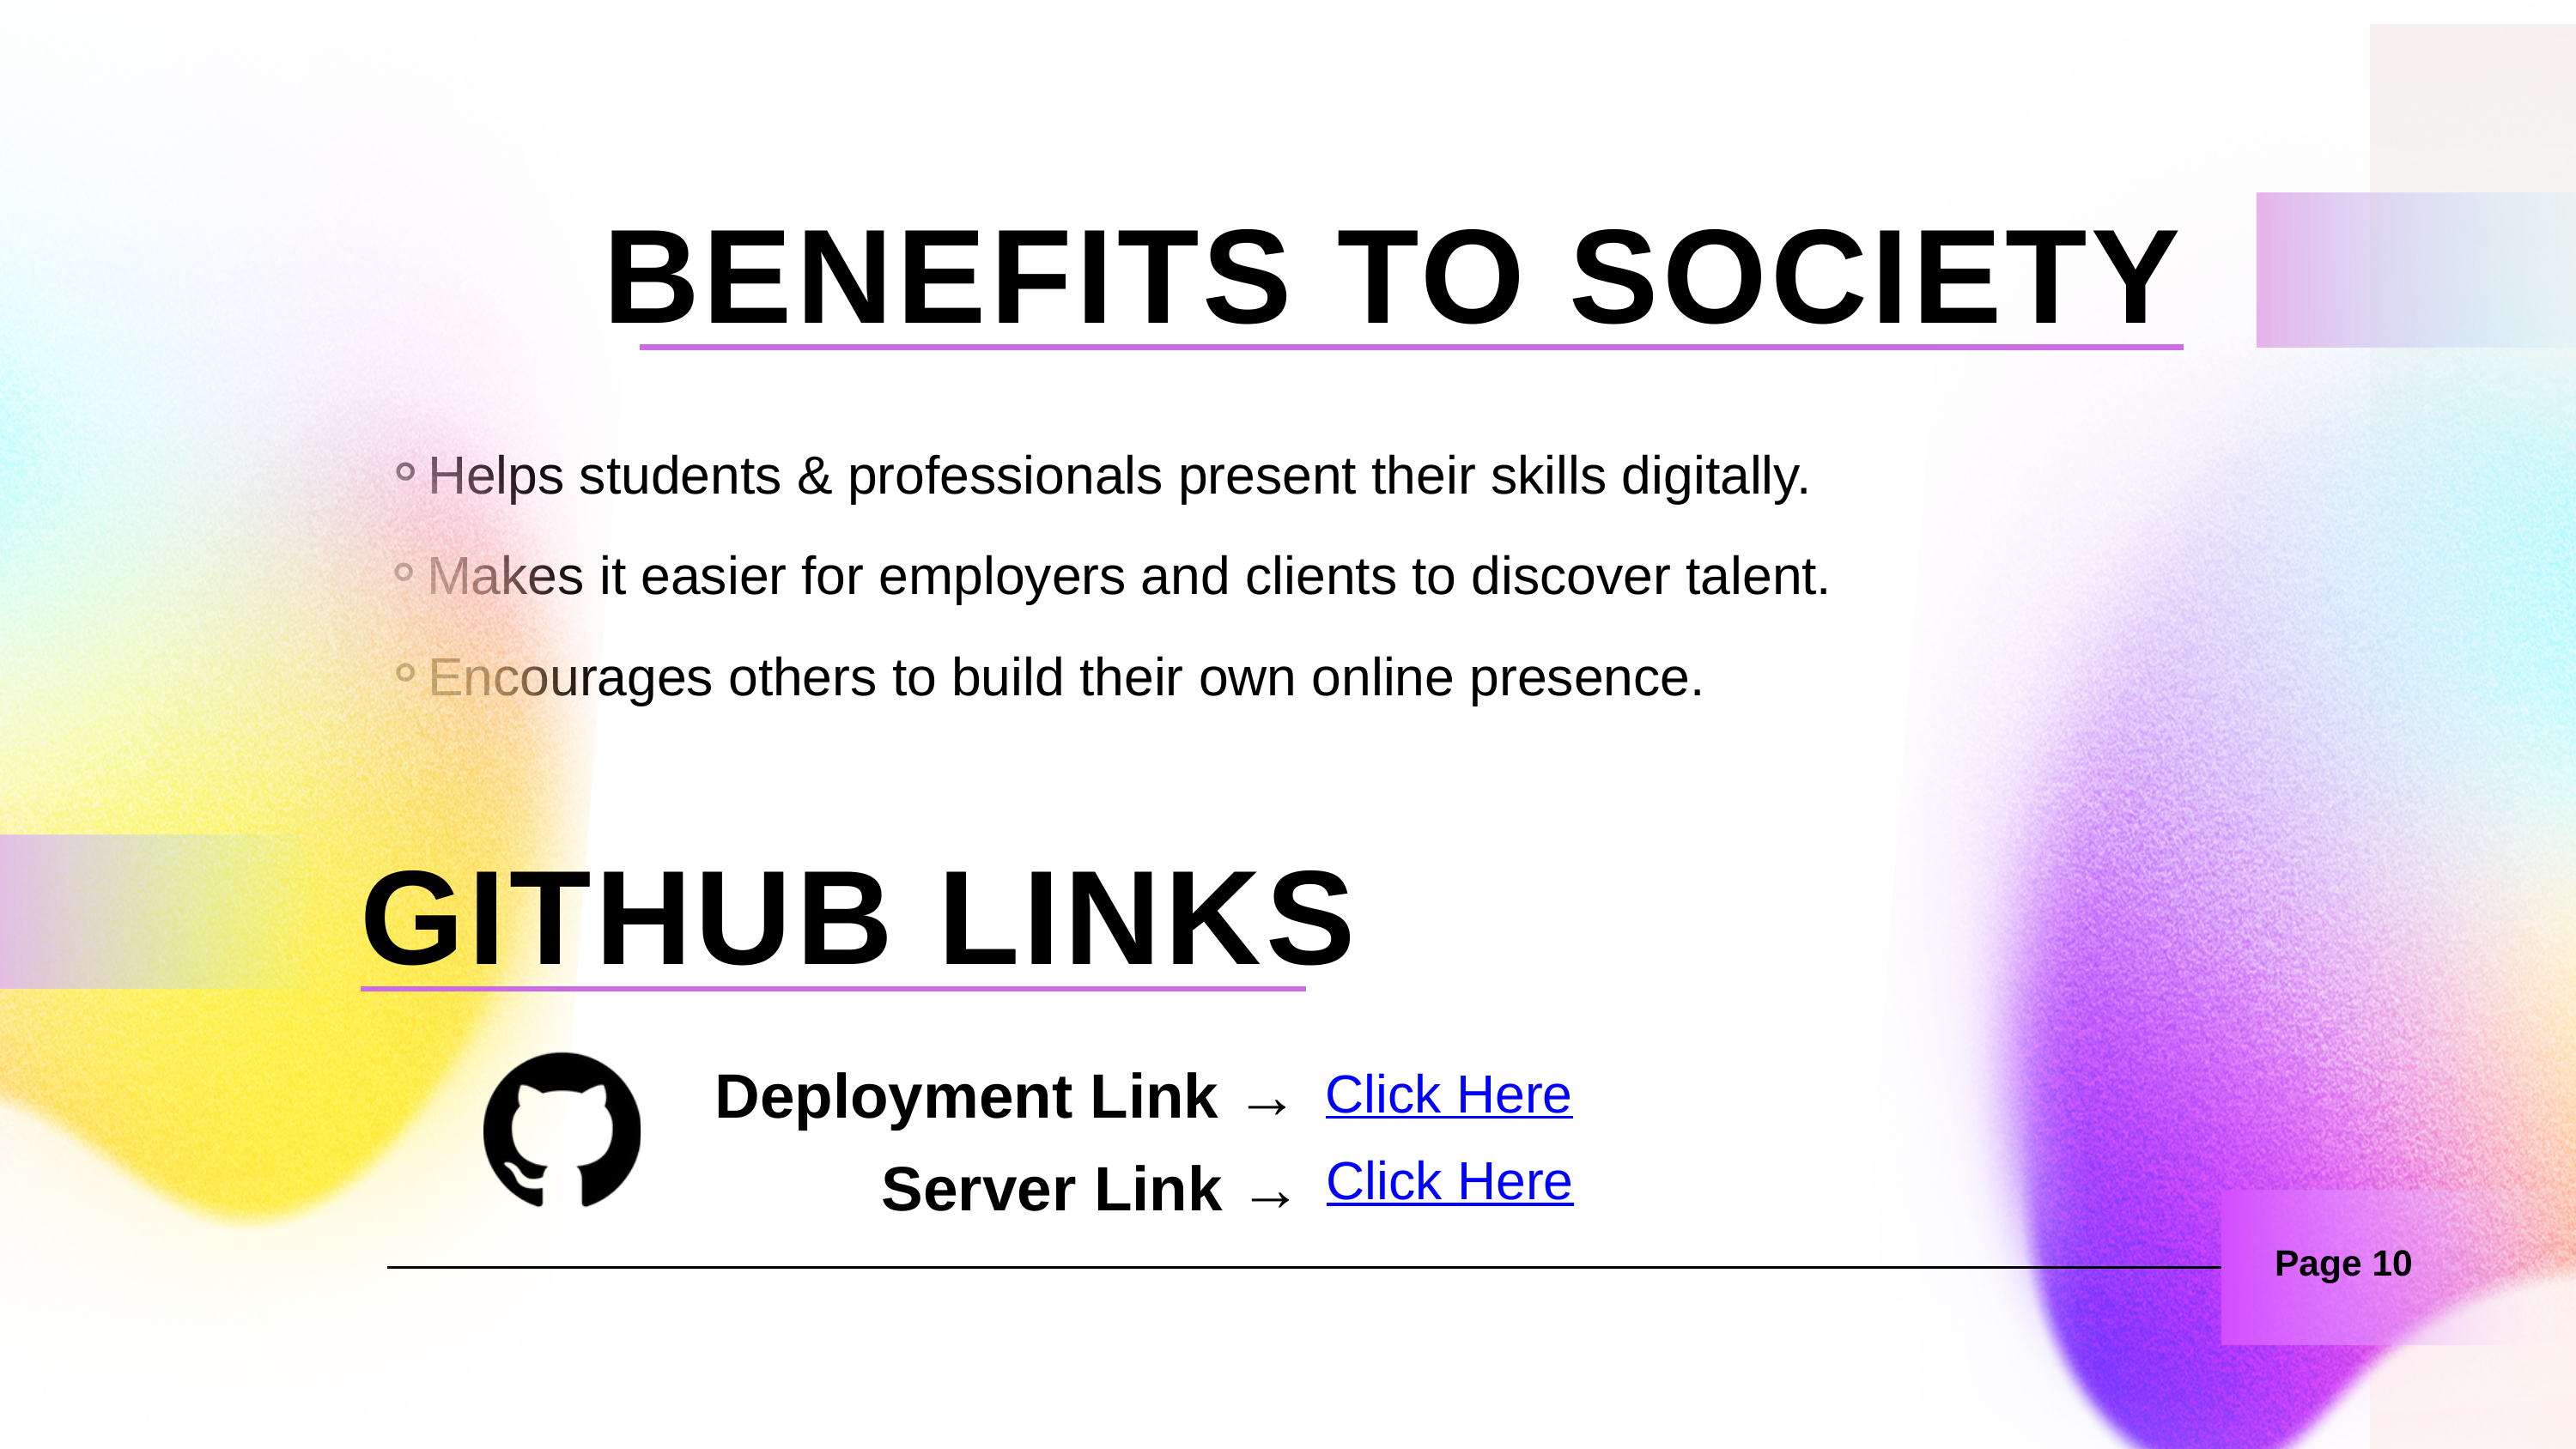

BENEFITS TO SOCIETY

Helps students & professionals present their skills digitally.
Makes it easier for employers and clients to discover talent.
Encourages others to build their own online presence.

GITHUB LINKS

Deployment Link →
Click Here

Server Link →
Click Here

Page 10